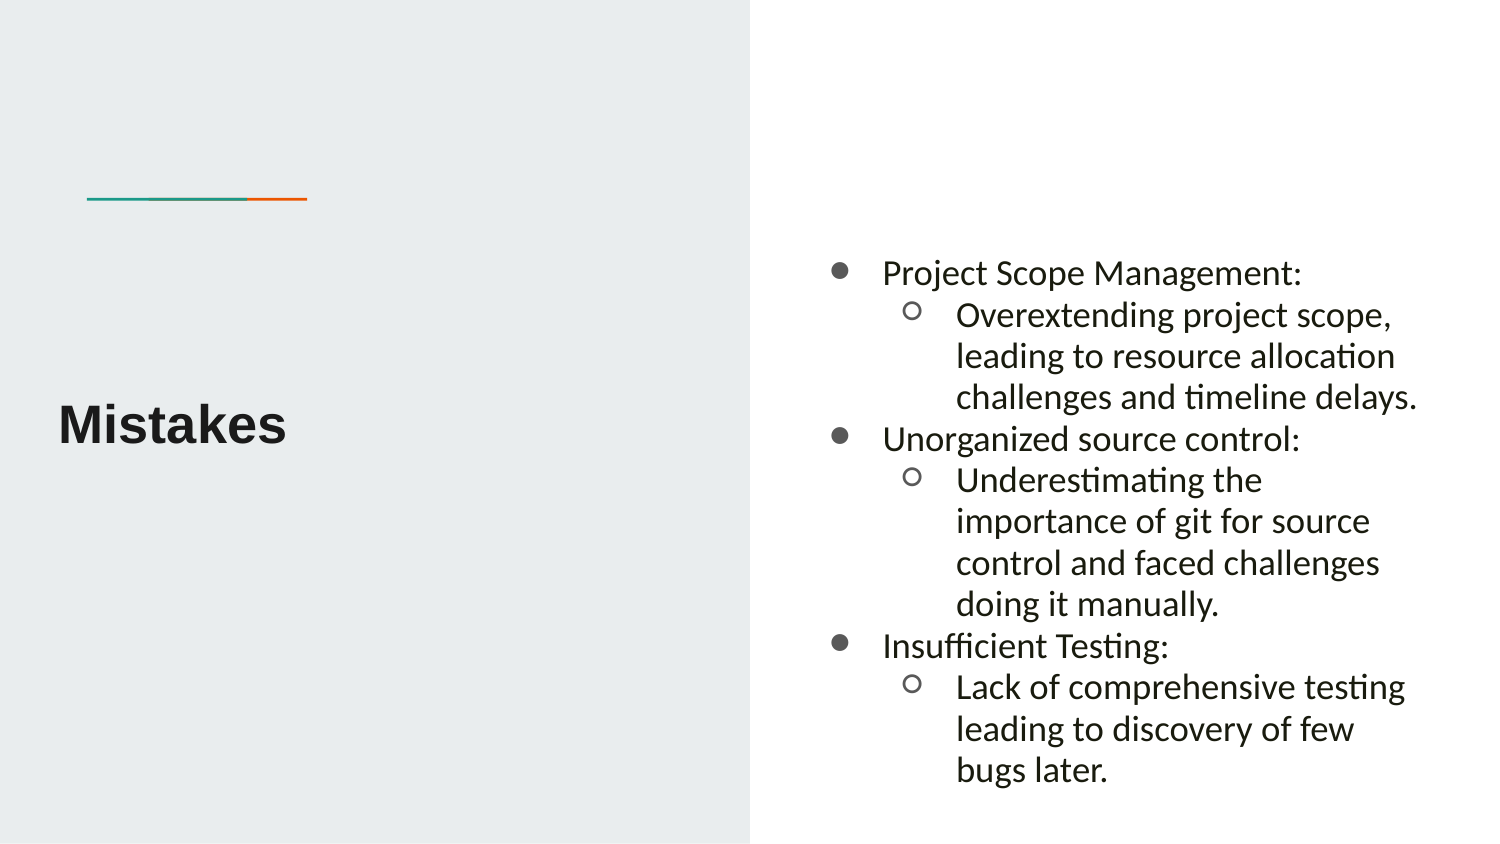

Project Scope Management:
Overextending project scope, leading to resource allocation challenges and timeline delays.
Unorganized source control:
Underestimating the importance of git for source control and faced challenges doing it manually.
Insufficient Testing:
Lack of comprehensive testing leading to discovery of few bugs later.

# Mistakes